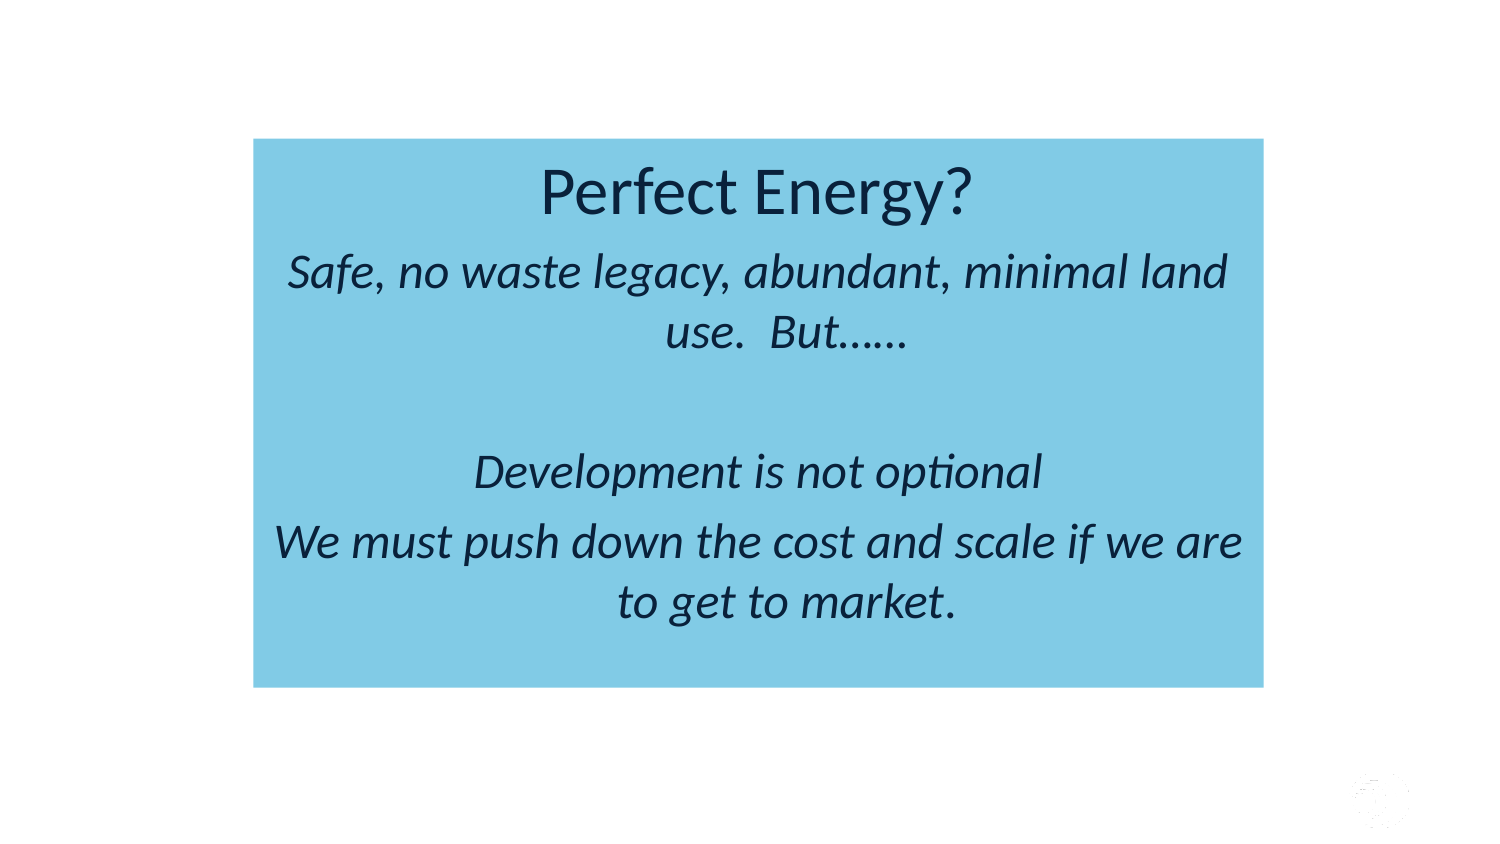

Perfect Energy?
Safe, no waste legacy, abundant, minimal land use.  But……

Development is not optional
We must push down the cost and scale if we are to get to market.